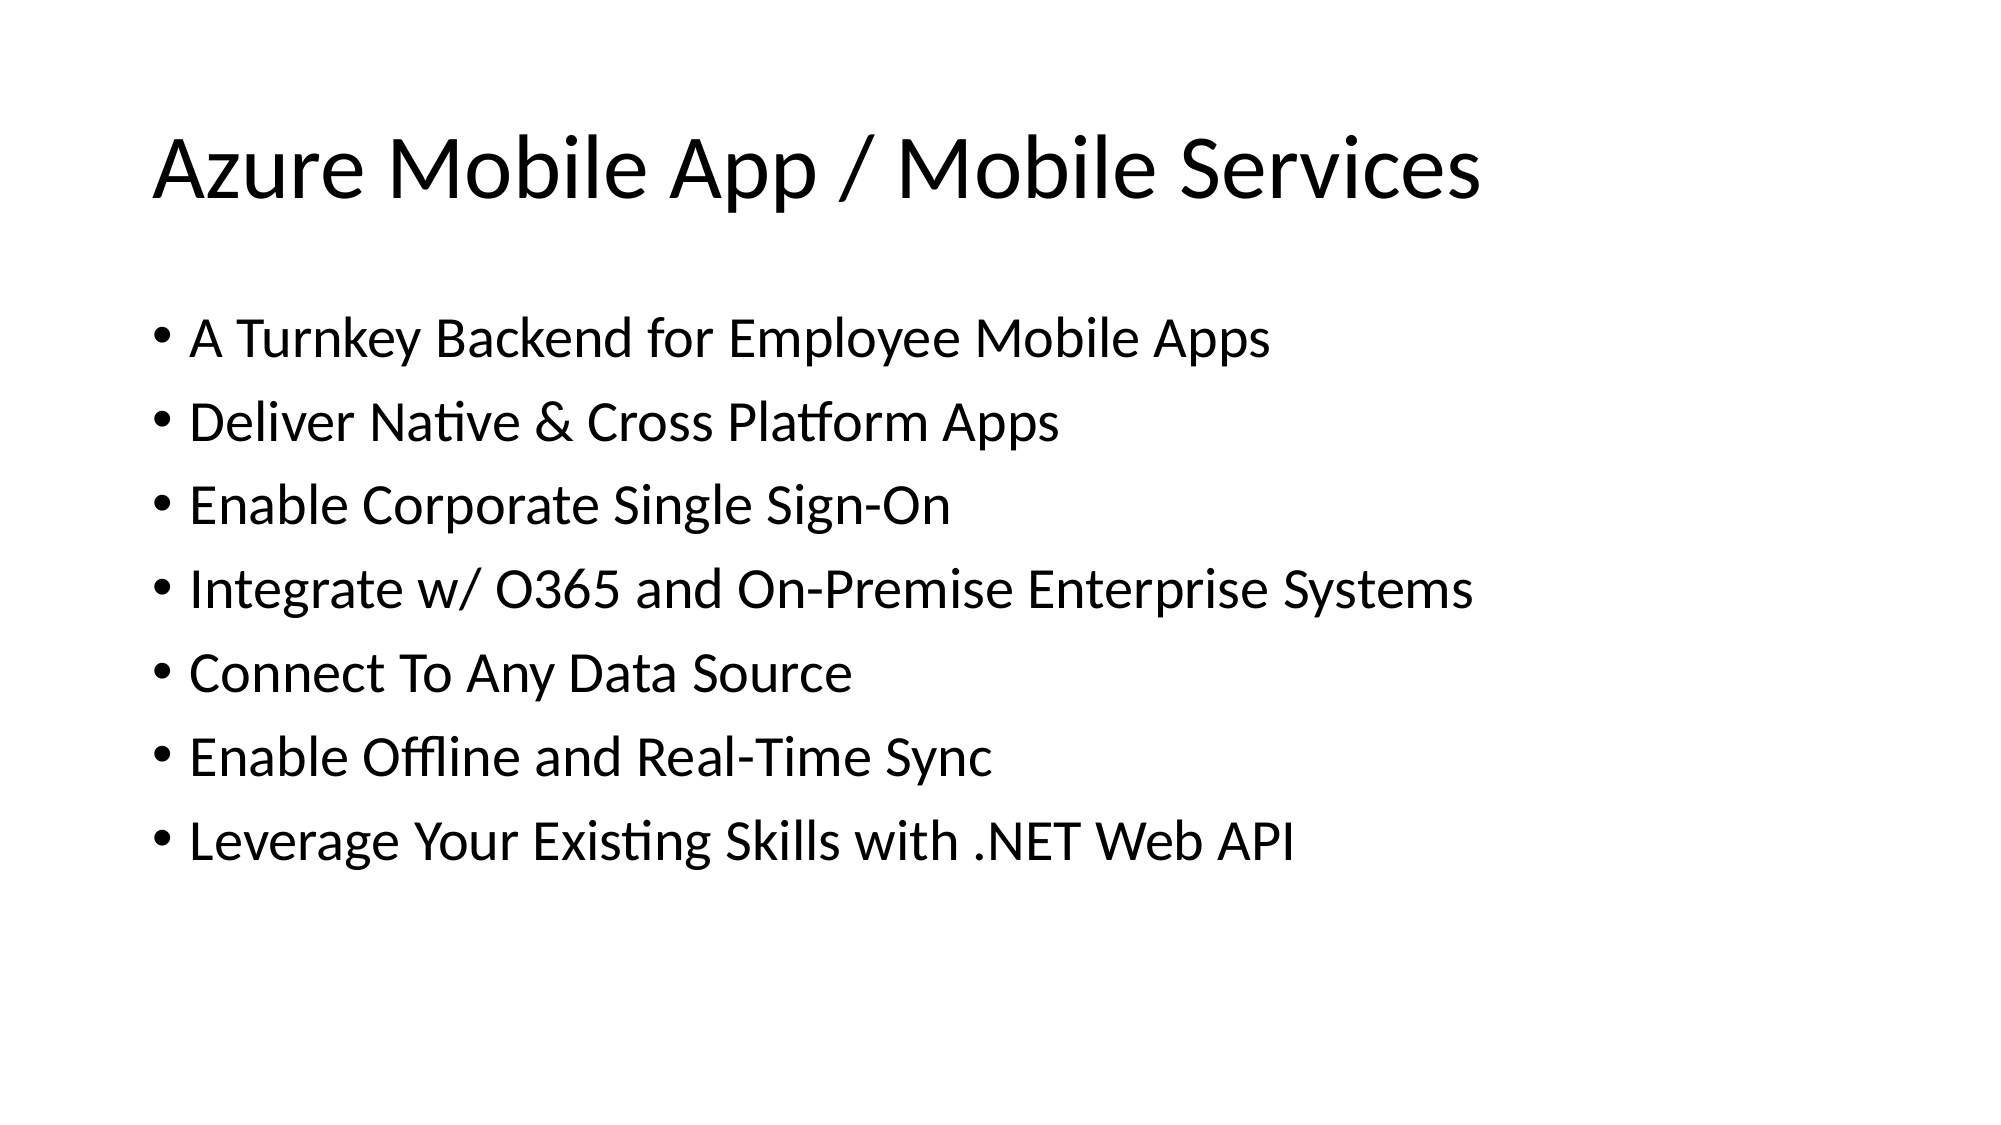

# Azure Mobile App / Mobile Services
A Turnkey Backend for Employee Mobile Apps
Deliver Native & Cross Platform Apps
Enable Corporate Single Sign-On
Integrate w/ O365 and On-Premise Enterprise Systems
Connect To Any Data Source
Enable Offline and Real-Time Sync
Leverage Your Existing Skills with .NET Web API